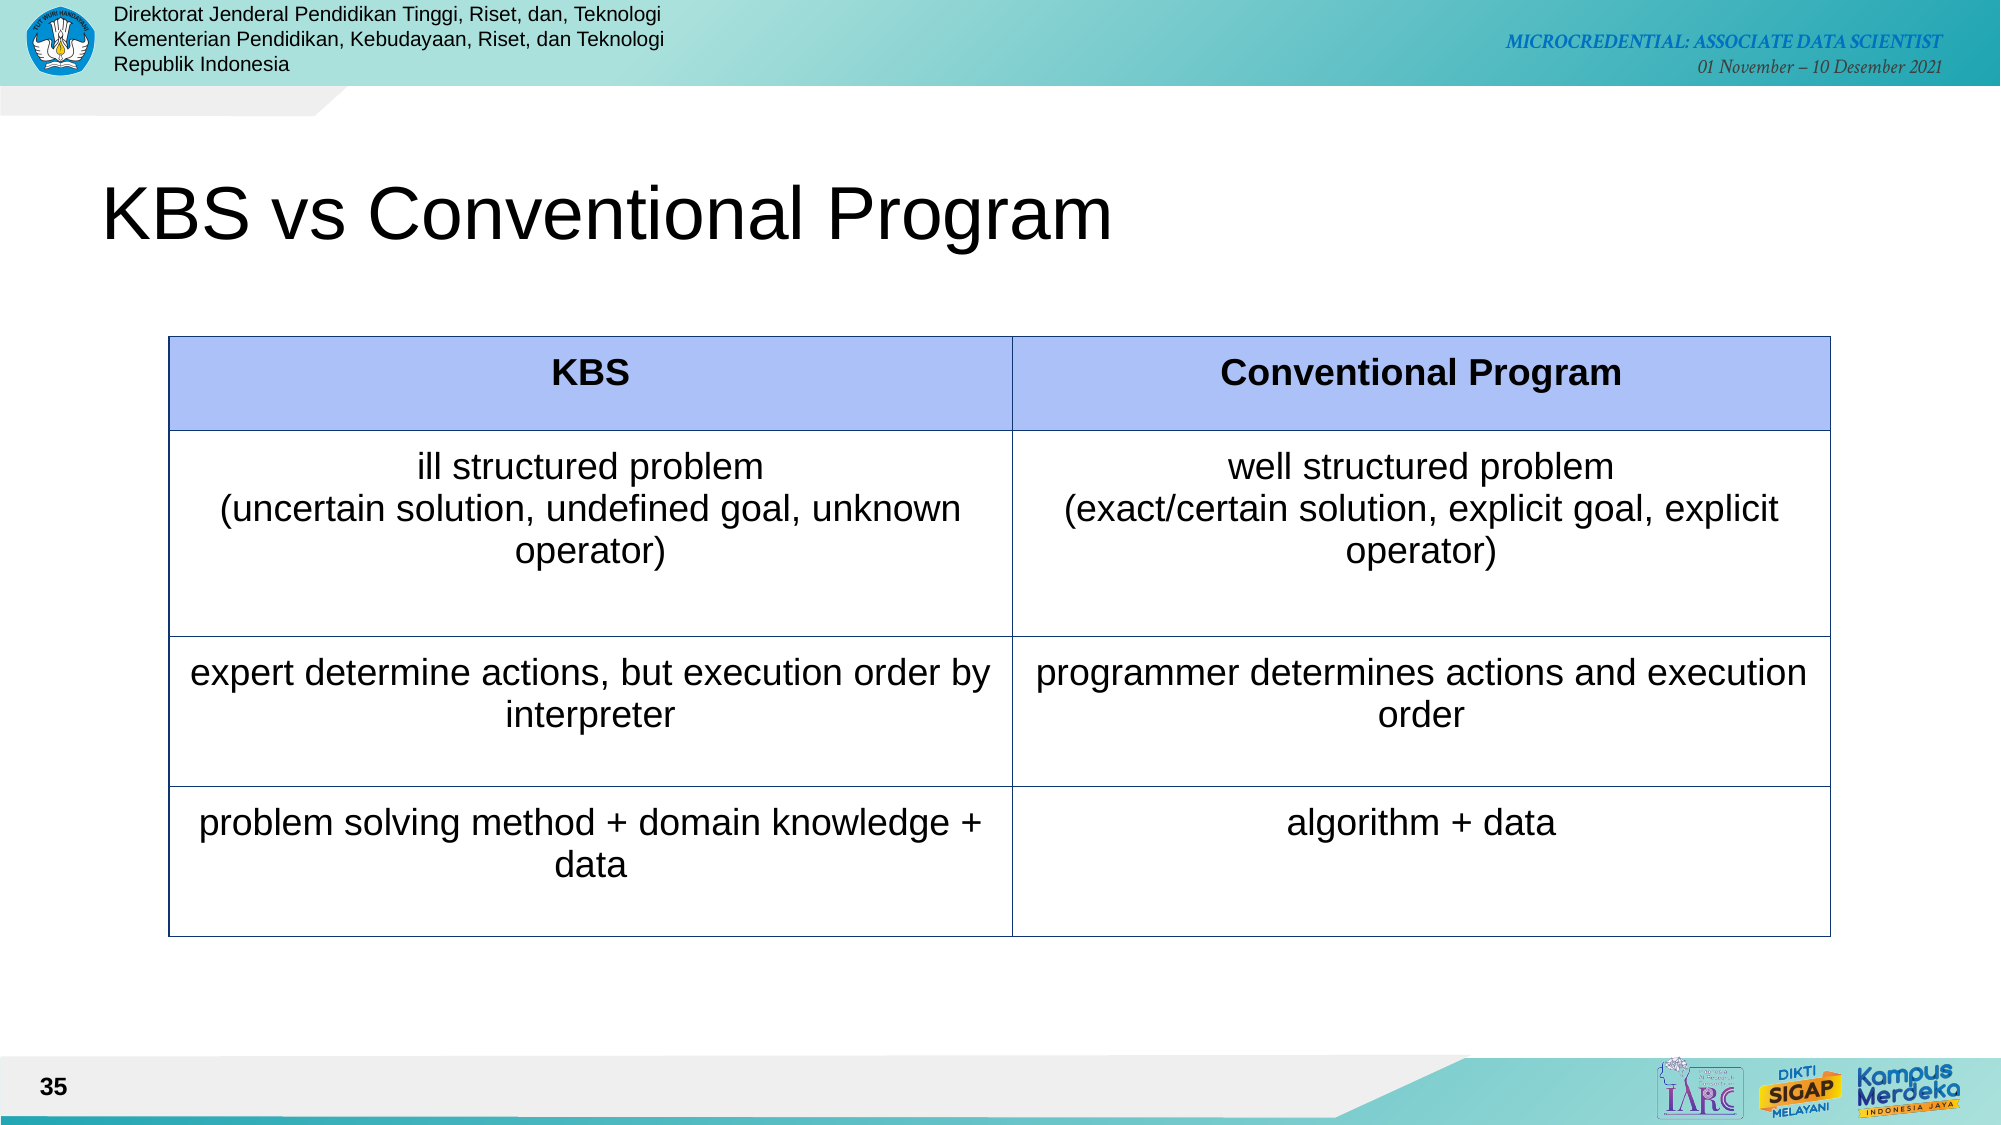

# KBS vs Conventional Program
| KBS | Conventional Program |
| --- | --- |
| ill structured problem (uncertain solution, undefined goal, unknown operator) | well structured problem (exact/certain solution, explicit goal, explicit operator) |
| expert determine actions, but execution order by interpreter | programmer determines actions and execution order |
| problem solving method + domain knowledge + data | algorithm + data |
35